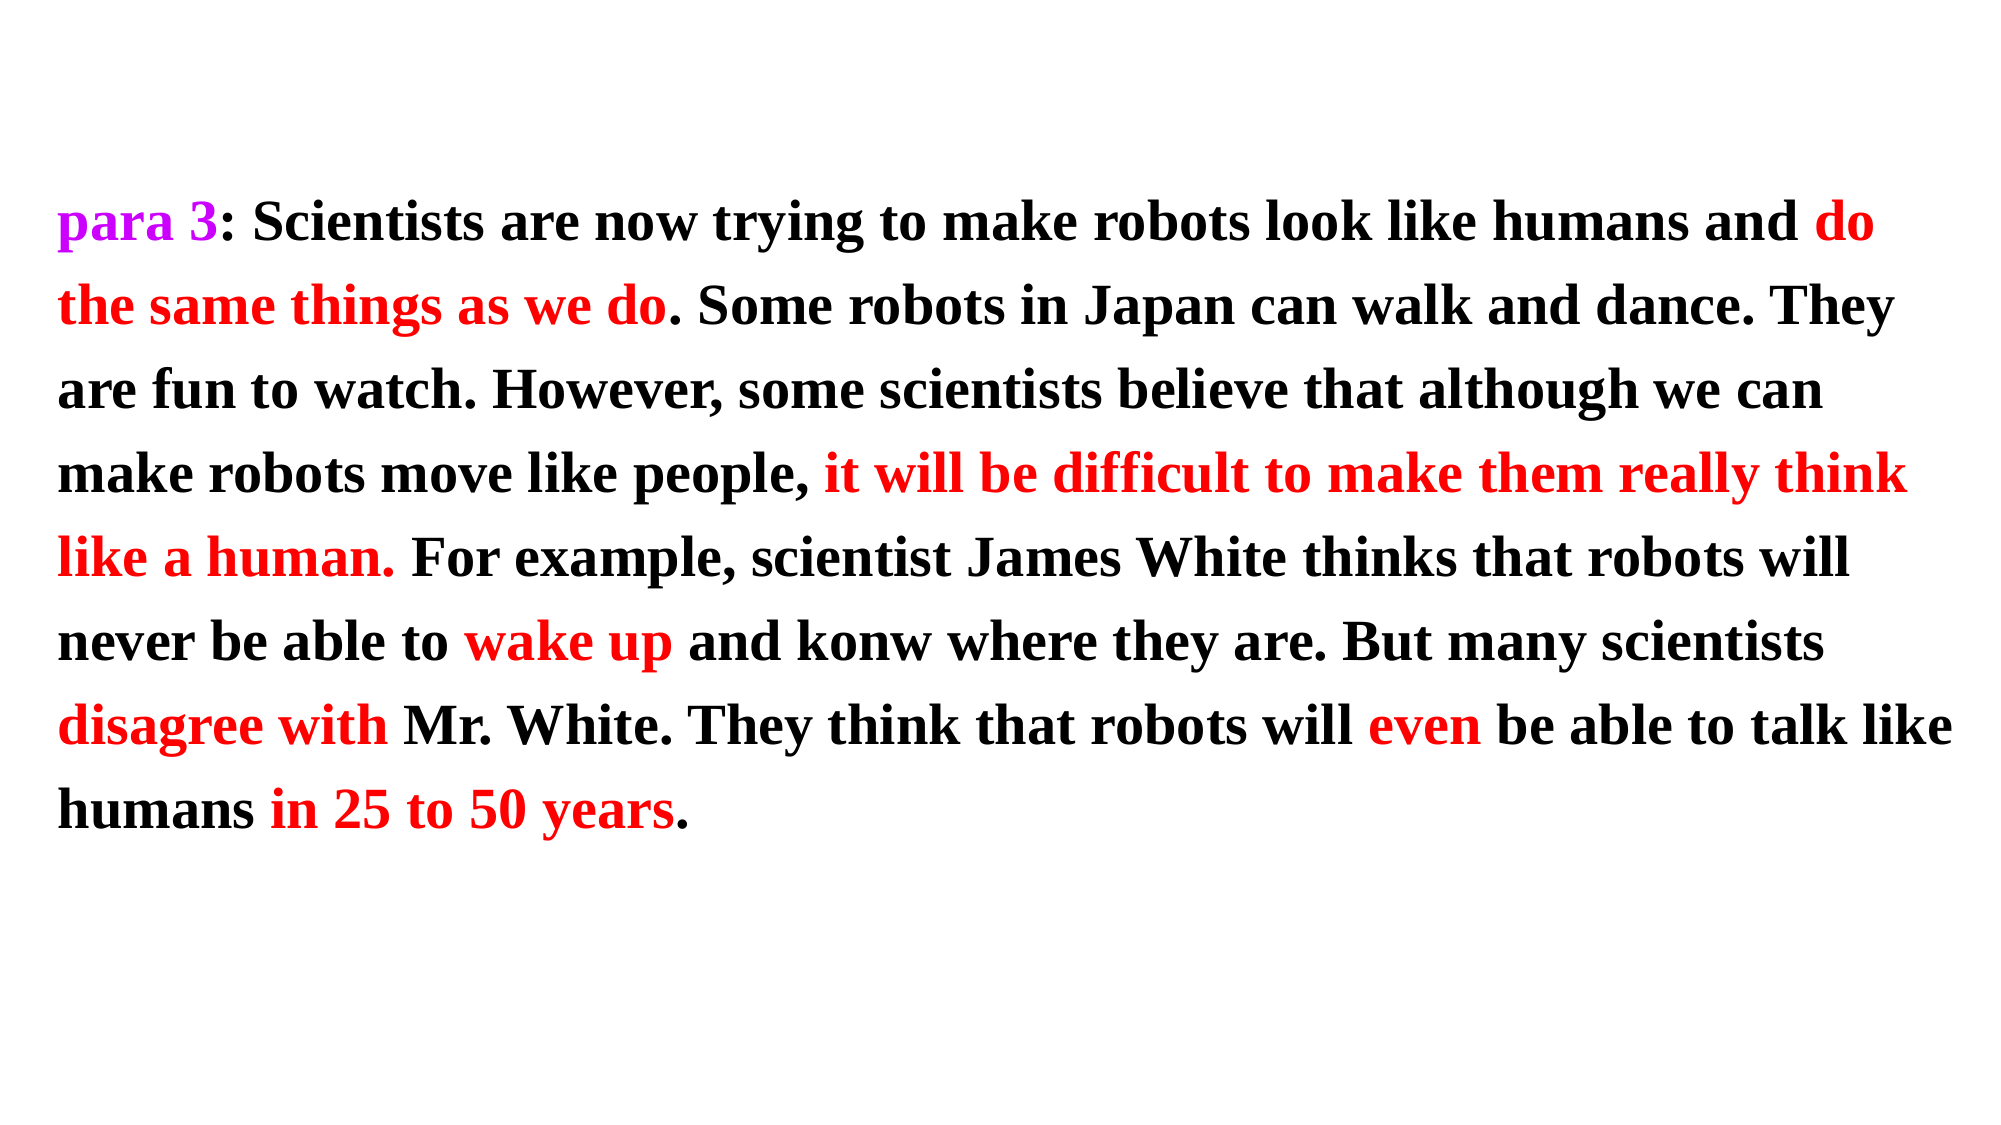

para 3: Scientists are now trying to make robots look like humans and do the same things as we do. Some robots in Japan can walk and dance. They are fun to watch. However, some scientists believe that although we can make robots move like people, it will be difficult to make them really think like a human. For example, scientist James White thinks that robots will never be able to wake up and konw where they are. But many scientists disagree with Mr. White. They think that robots will even be able to talk like humans in 25 to 50 years.